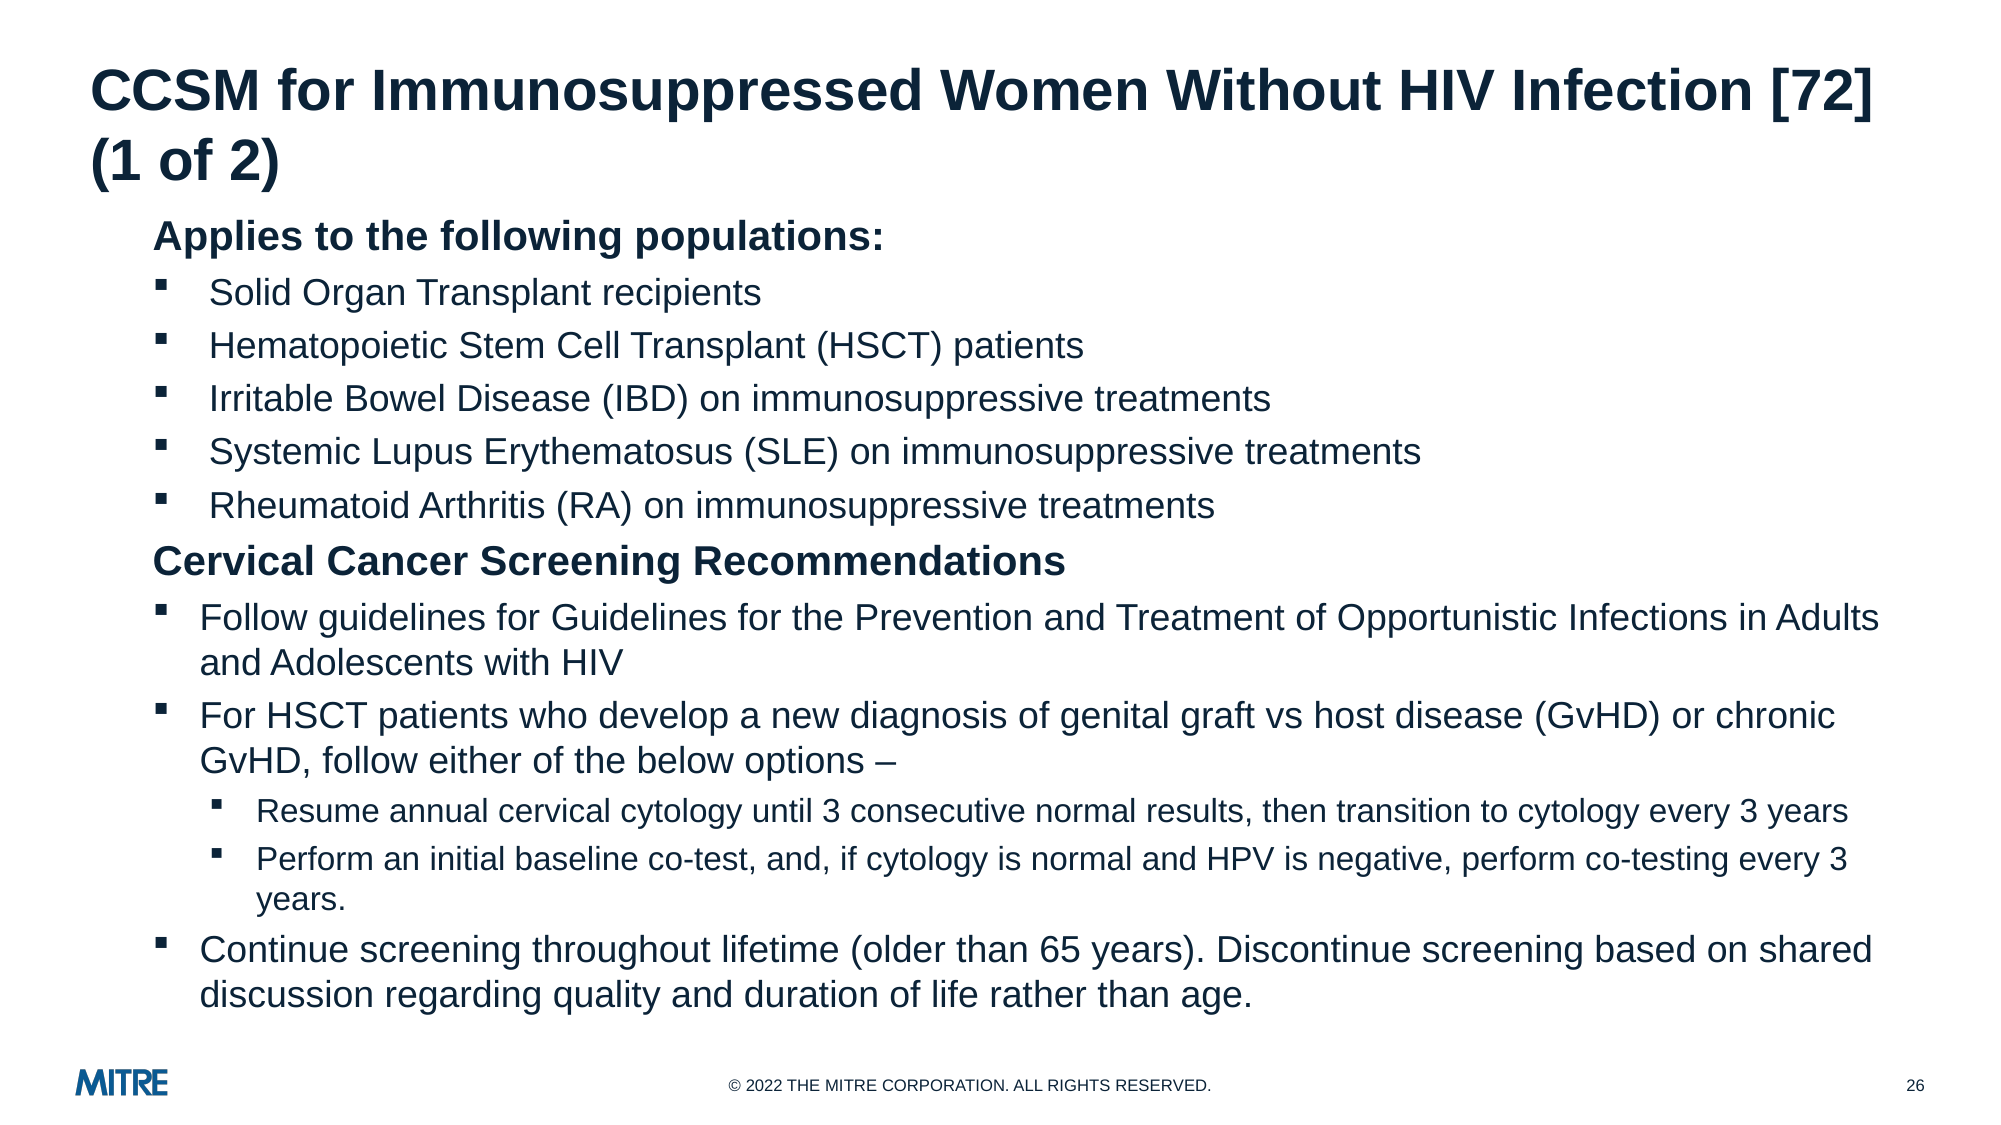

# CCSM for Immunosuppressed Women Without HIV Infection [72] (1 of 2)
Applies to the following populations:
Solid Organ Transplant recipients
Hematopoietic Stem Cell Transplant (HSCT) patients
Irritable Bowel Disease (IBD) on immunosuppressive treatments
Systemic Lupus Erythematosus (SLE) on immunosuppressive treatments
Rheumatoid Arthritis (RA) on immunosuppressive treatments
Cervical Cancer Screening Recommendations
Follow guidelines for Guidelines for the Prevention and Treatment of Opportunistic Infections in Adults and Adolescents with HIV
For HSCT patients who develop a new diagnosis of genital graft vs host disease (GvHD) or chronic GvHD, follow either of the below options –
Resume annual cervical cytology until 3 consecutive normal results, then transition to cytology every 3 years
Perform an initial baseline co-test, and, if cytology is normal and HPV is negative, perform co-testing every 3 years.
Continue screening throughout lifetime (older than 65 years). Discontinue screening based on shared discussion regarding quality and duration of life rather than age.
26